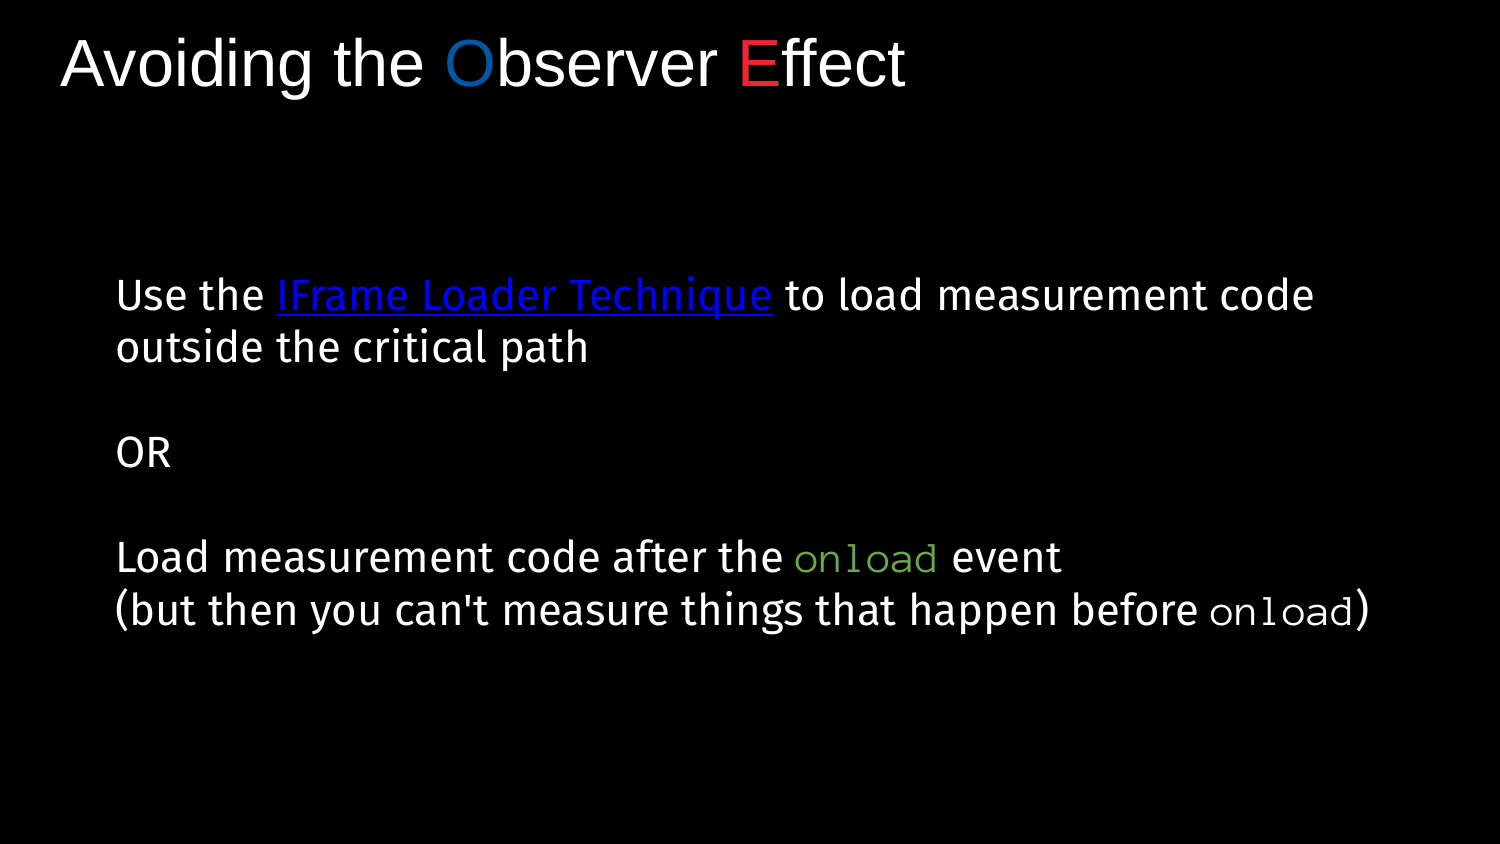

# Avoiding the Observer Effect
Use the IFrame Loader Technique to load measurement code outside the critical path
OR
Load measurement code after the onload event
(but then you can't measure things that happen before onload)